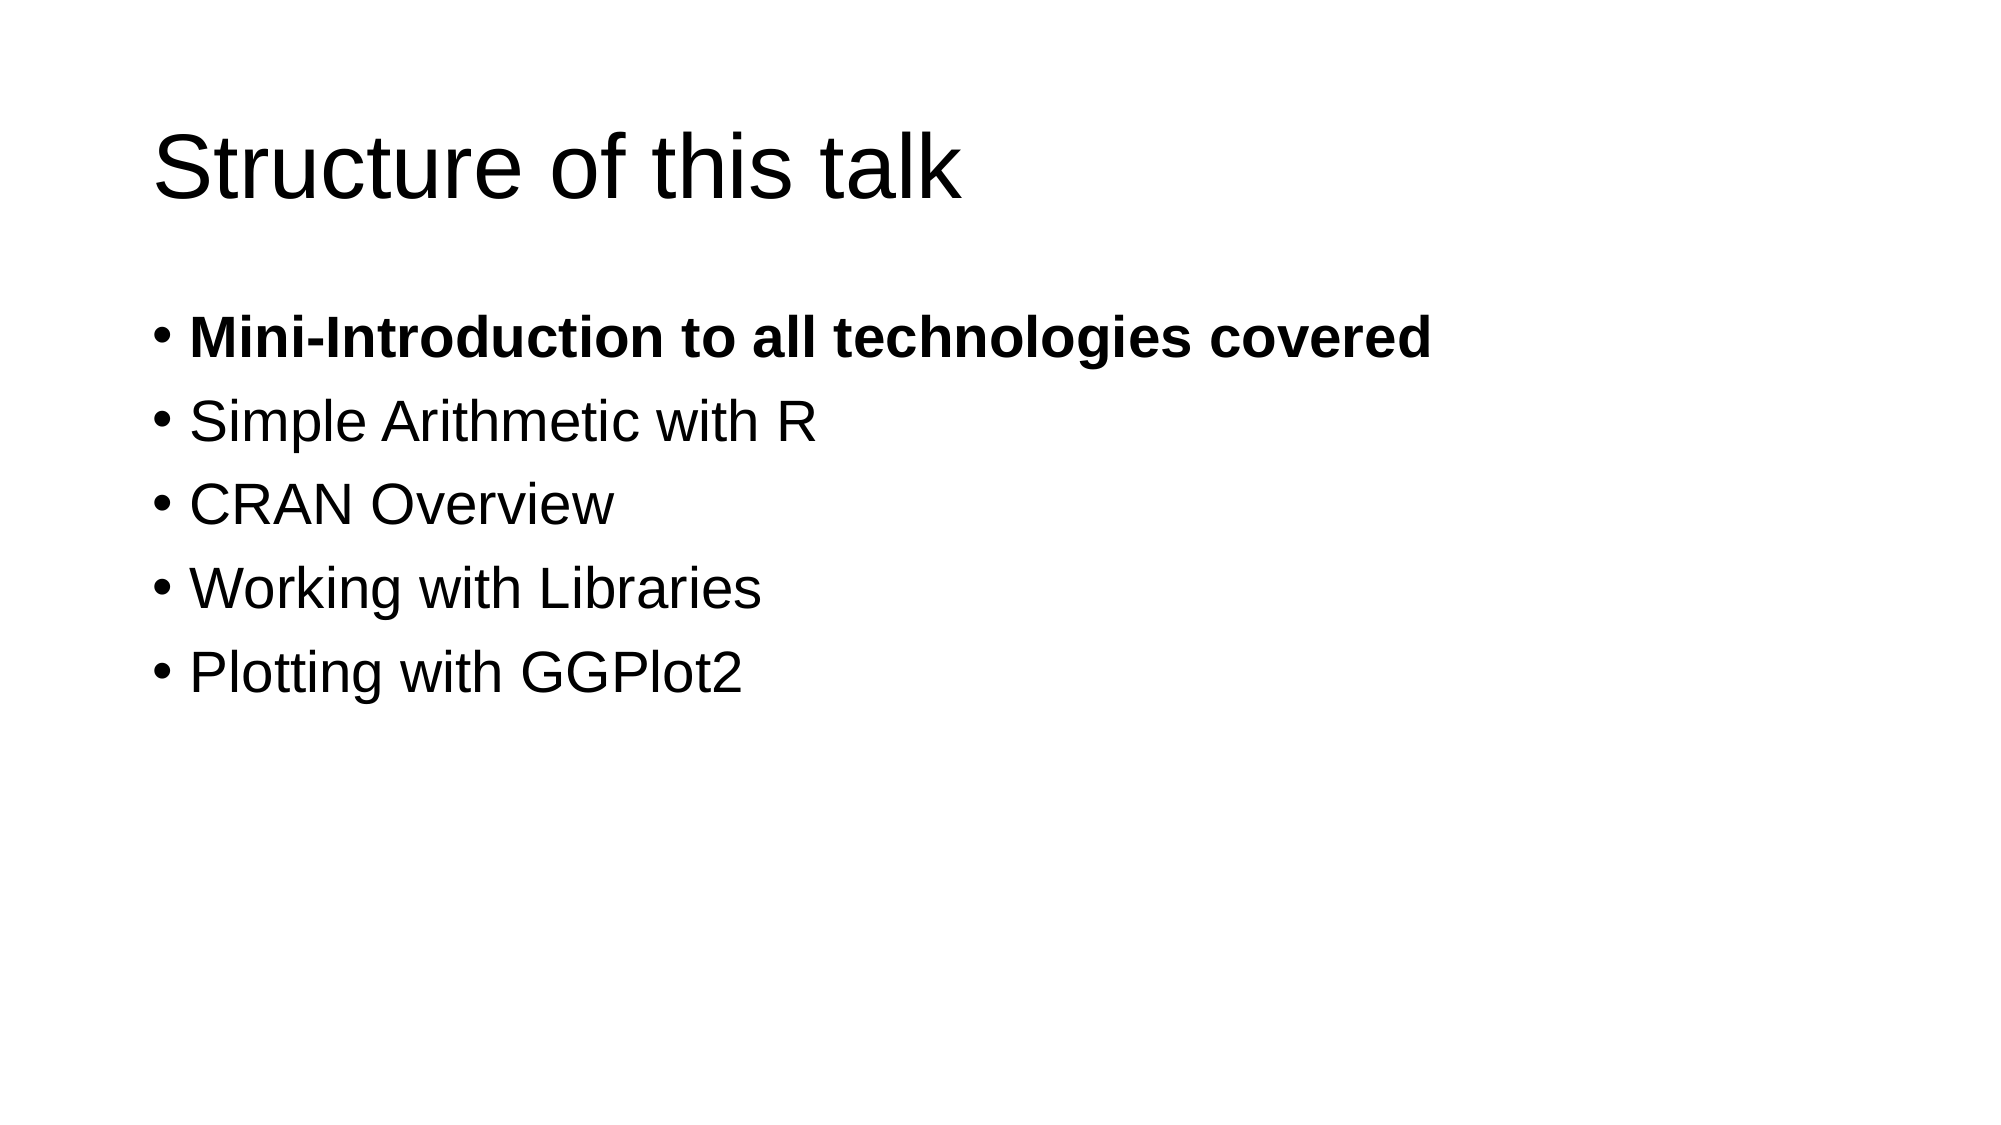

# Structure of this talk
Mini-Introduction to all technologies covered
Simple Arithmetic with R
CRAN Overview
Working with Libraries
Plotting with GGPlot2